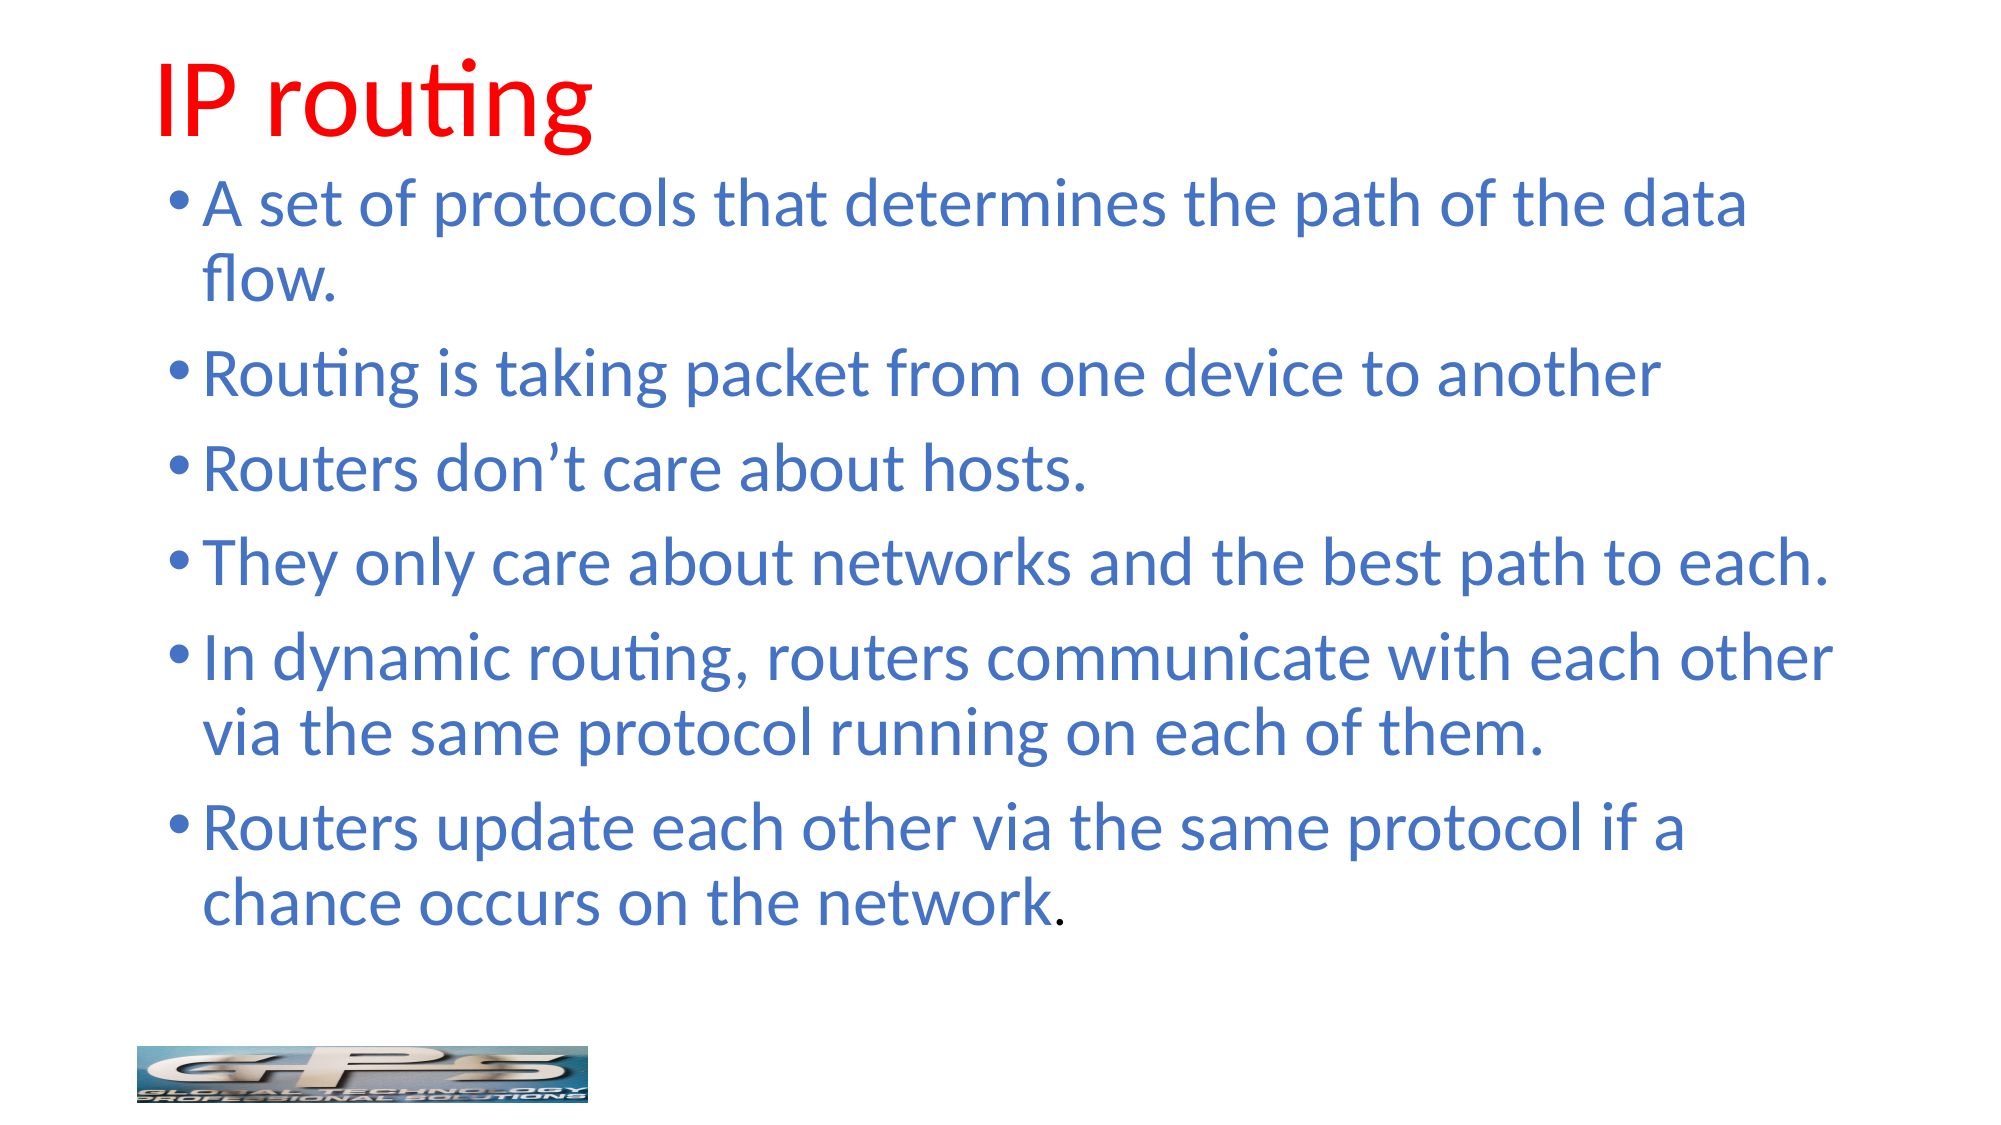

# IP routing
A set of protocols that determines the path of the data flow.
Routing is taking packet from one device to another
Routers don’t care about hosts.
They only care about networks and the best path to each.
In dynamic routing, routers communicate with each other via the same protocol running on each of them.
Routers update each other via the same protocol if a chance occurs on the network.